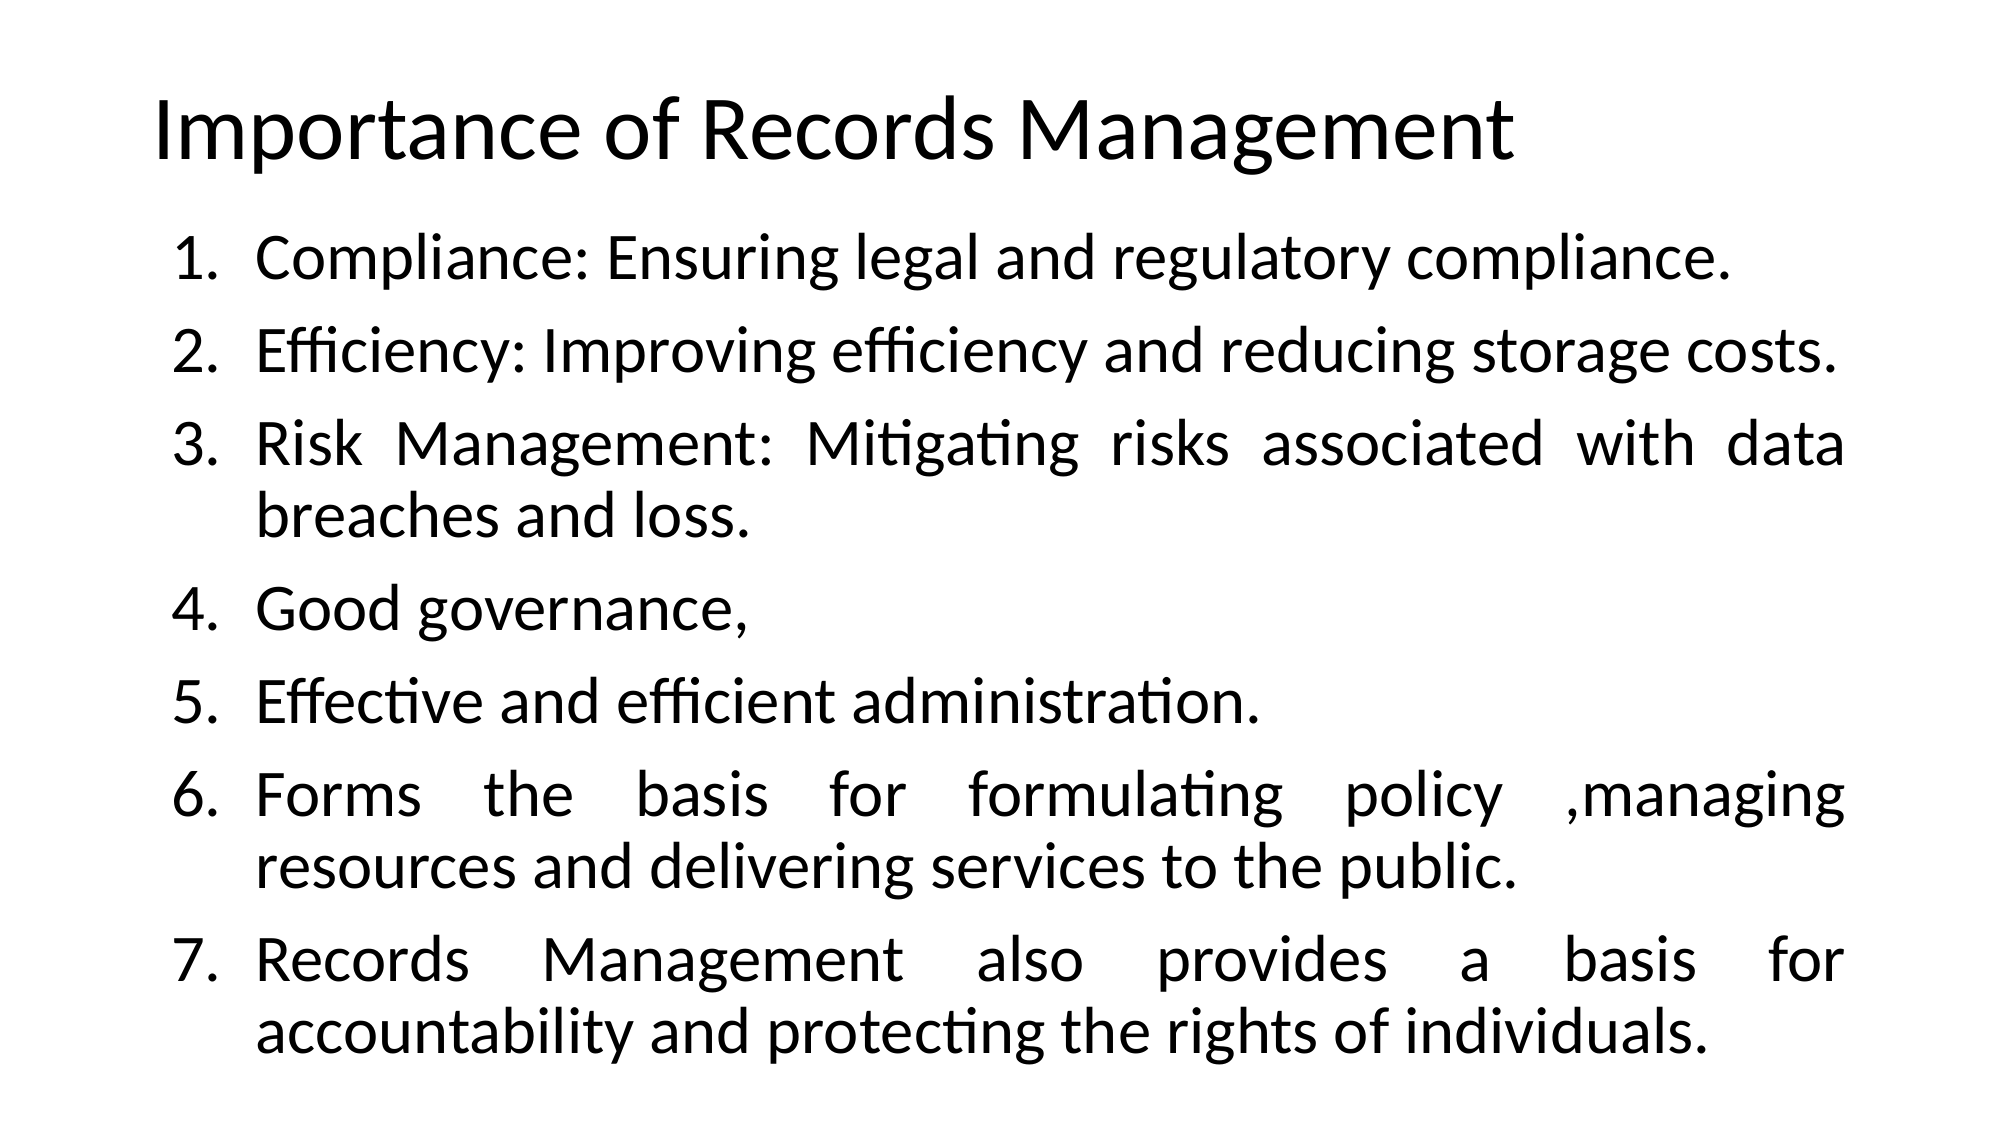

# Importance of Records Management
Compliance: Ensuring legal and regulatory compliance.
Efficiency: Improving efficiency and reducing storage costs.
Risk Management: Mitigating risks associated with data breaches and loss.
Good governance,
Effective and efficient administration.
Forms the basis for formulating policy ,managing resources and delivering services to the public.
Records Management also provides a basis for accountability and protecting the rights of individuals.